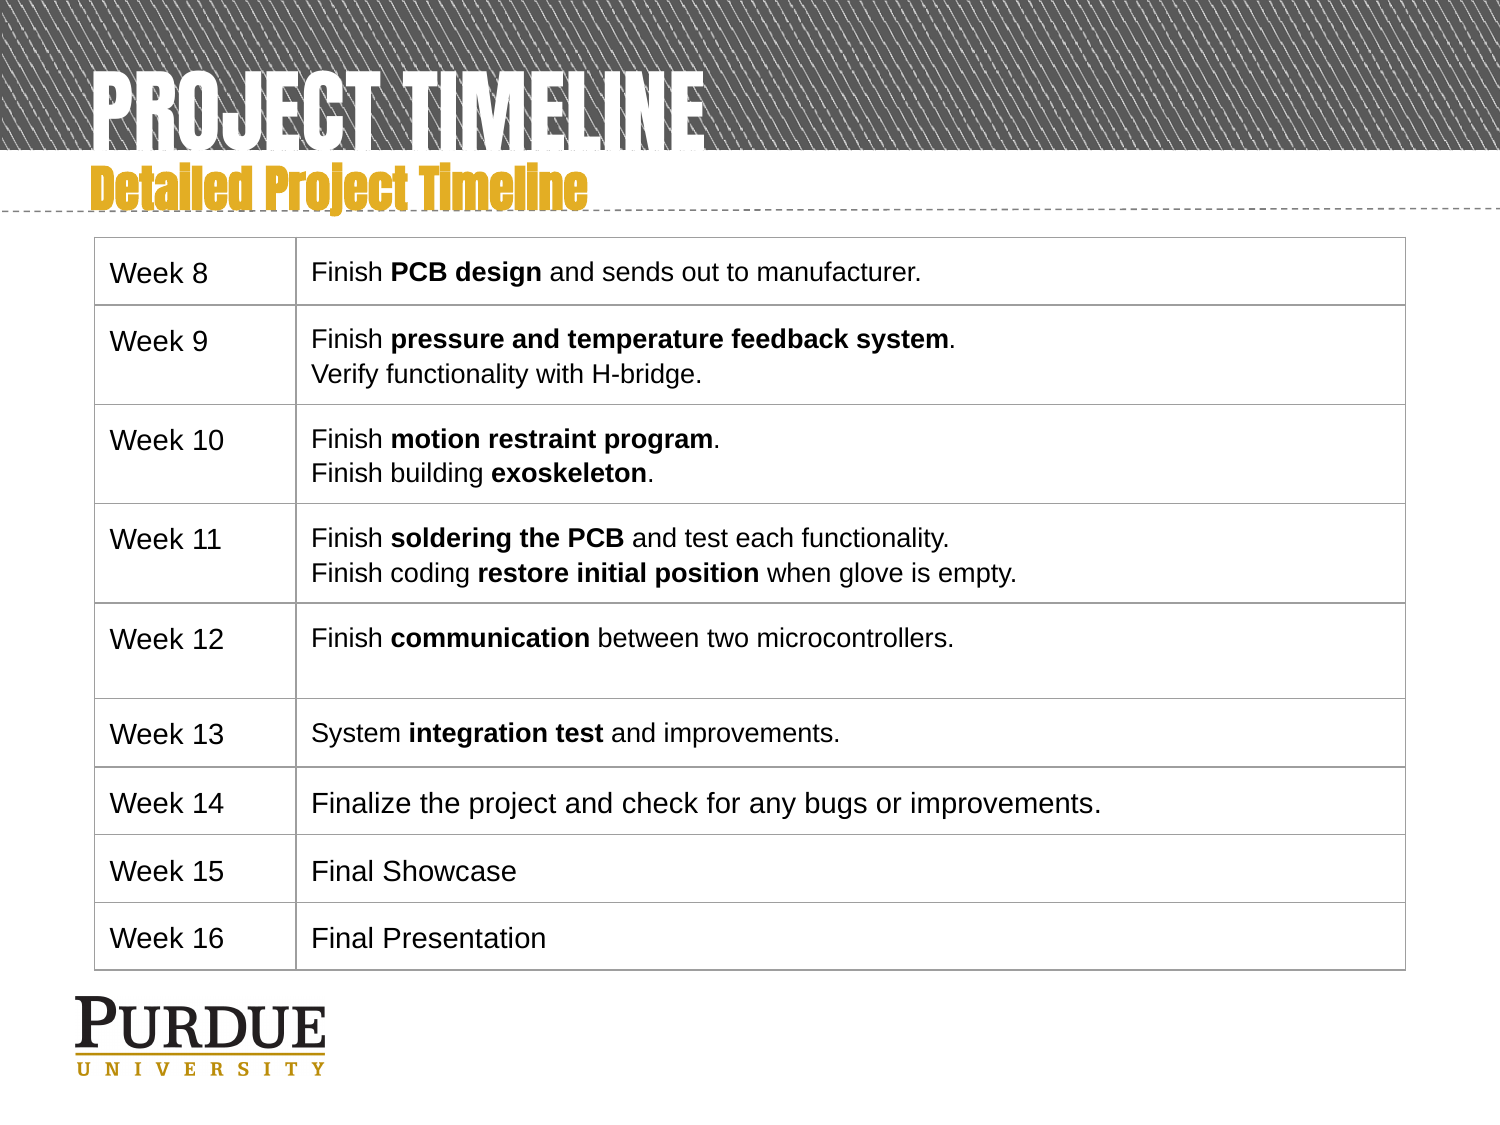

# PROJECT TIMELINE
Detailed Project Timeline
| Week 8 | Finish PCB design and sends out to manufacturer. |
| --- | --- |
| Week 9 | Finish pressure and temperature feedback system. Verify functionality with H-bridge. |
| Week 10 | Finish motion restraint program. Finish building exoskeleton. |
| Week 11 | Finish soldering the PCB and test each functionality. Finish coding restore initial position when glove is empty. |
| Week 12 | Finish communication between two microcontrollers. |
| Week 13 | System integration test and improvements. |
| Week 14 | Finalize the project and check for any bugs or improvements. |
| Week 15 | Final Showcase |
| Week 16 | Final Presentation |